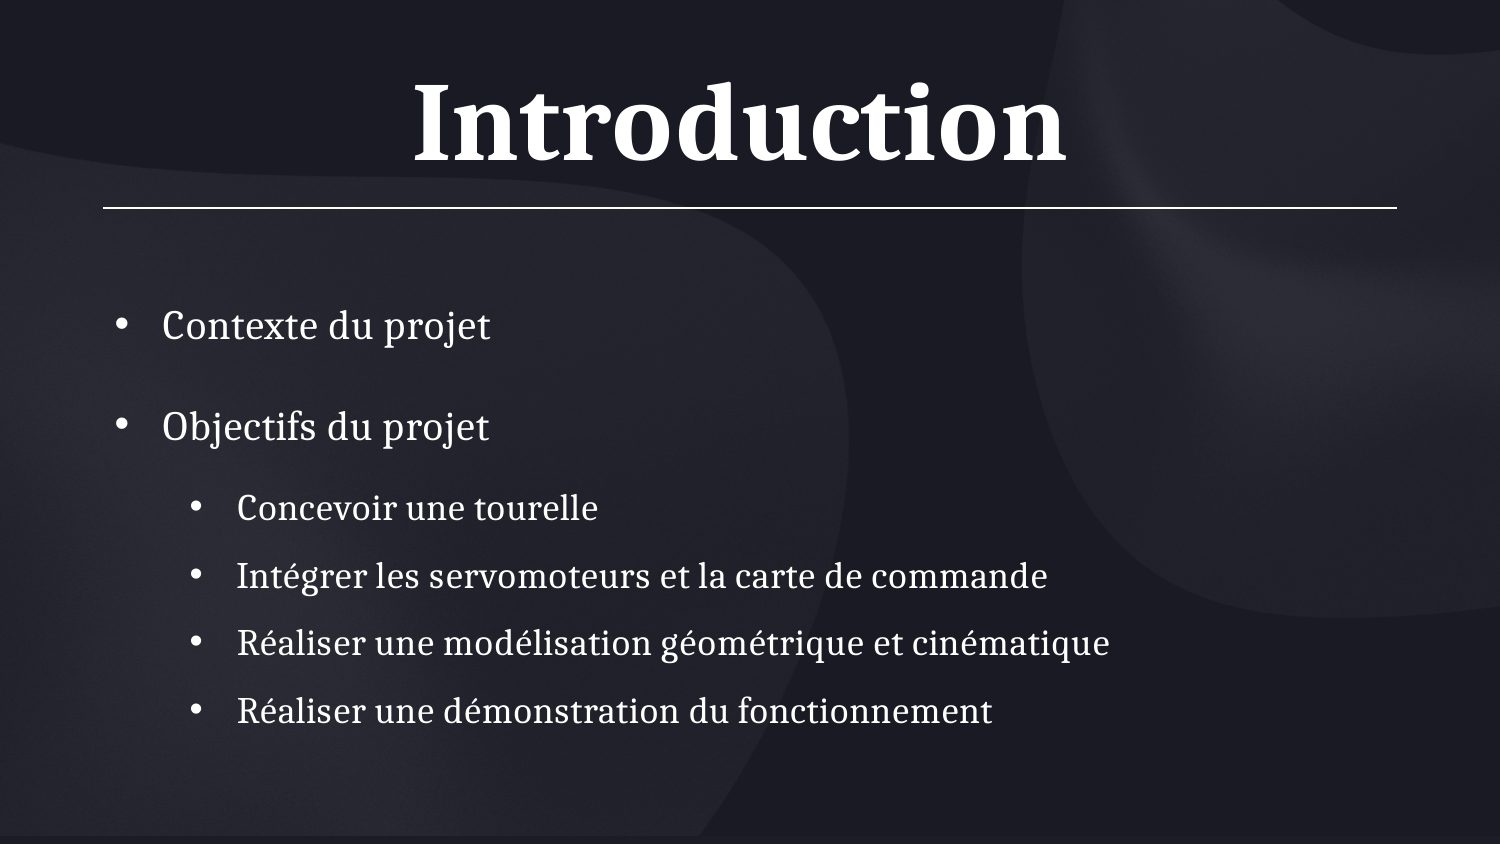

Introduction
Contexte du projet

Objectifs du projet
Concevoir une tourelle
Intégrer les servomoteurs et la carte de commande
Réaliser une modélisation géométrique et cinématique
Réaliser une démonstration du fonctionnement